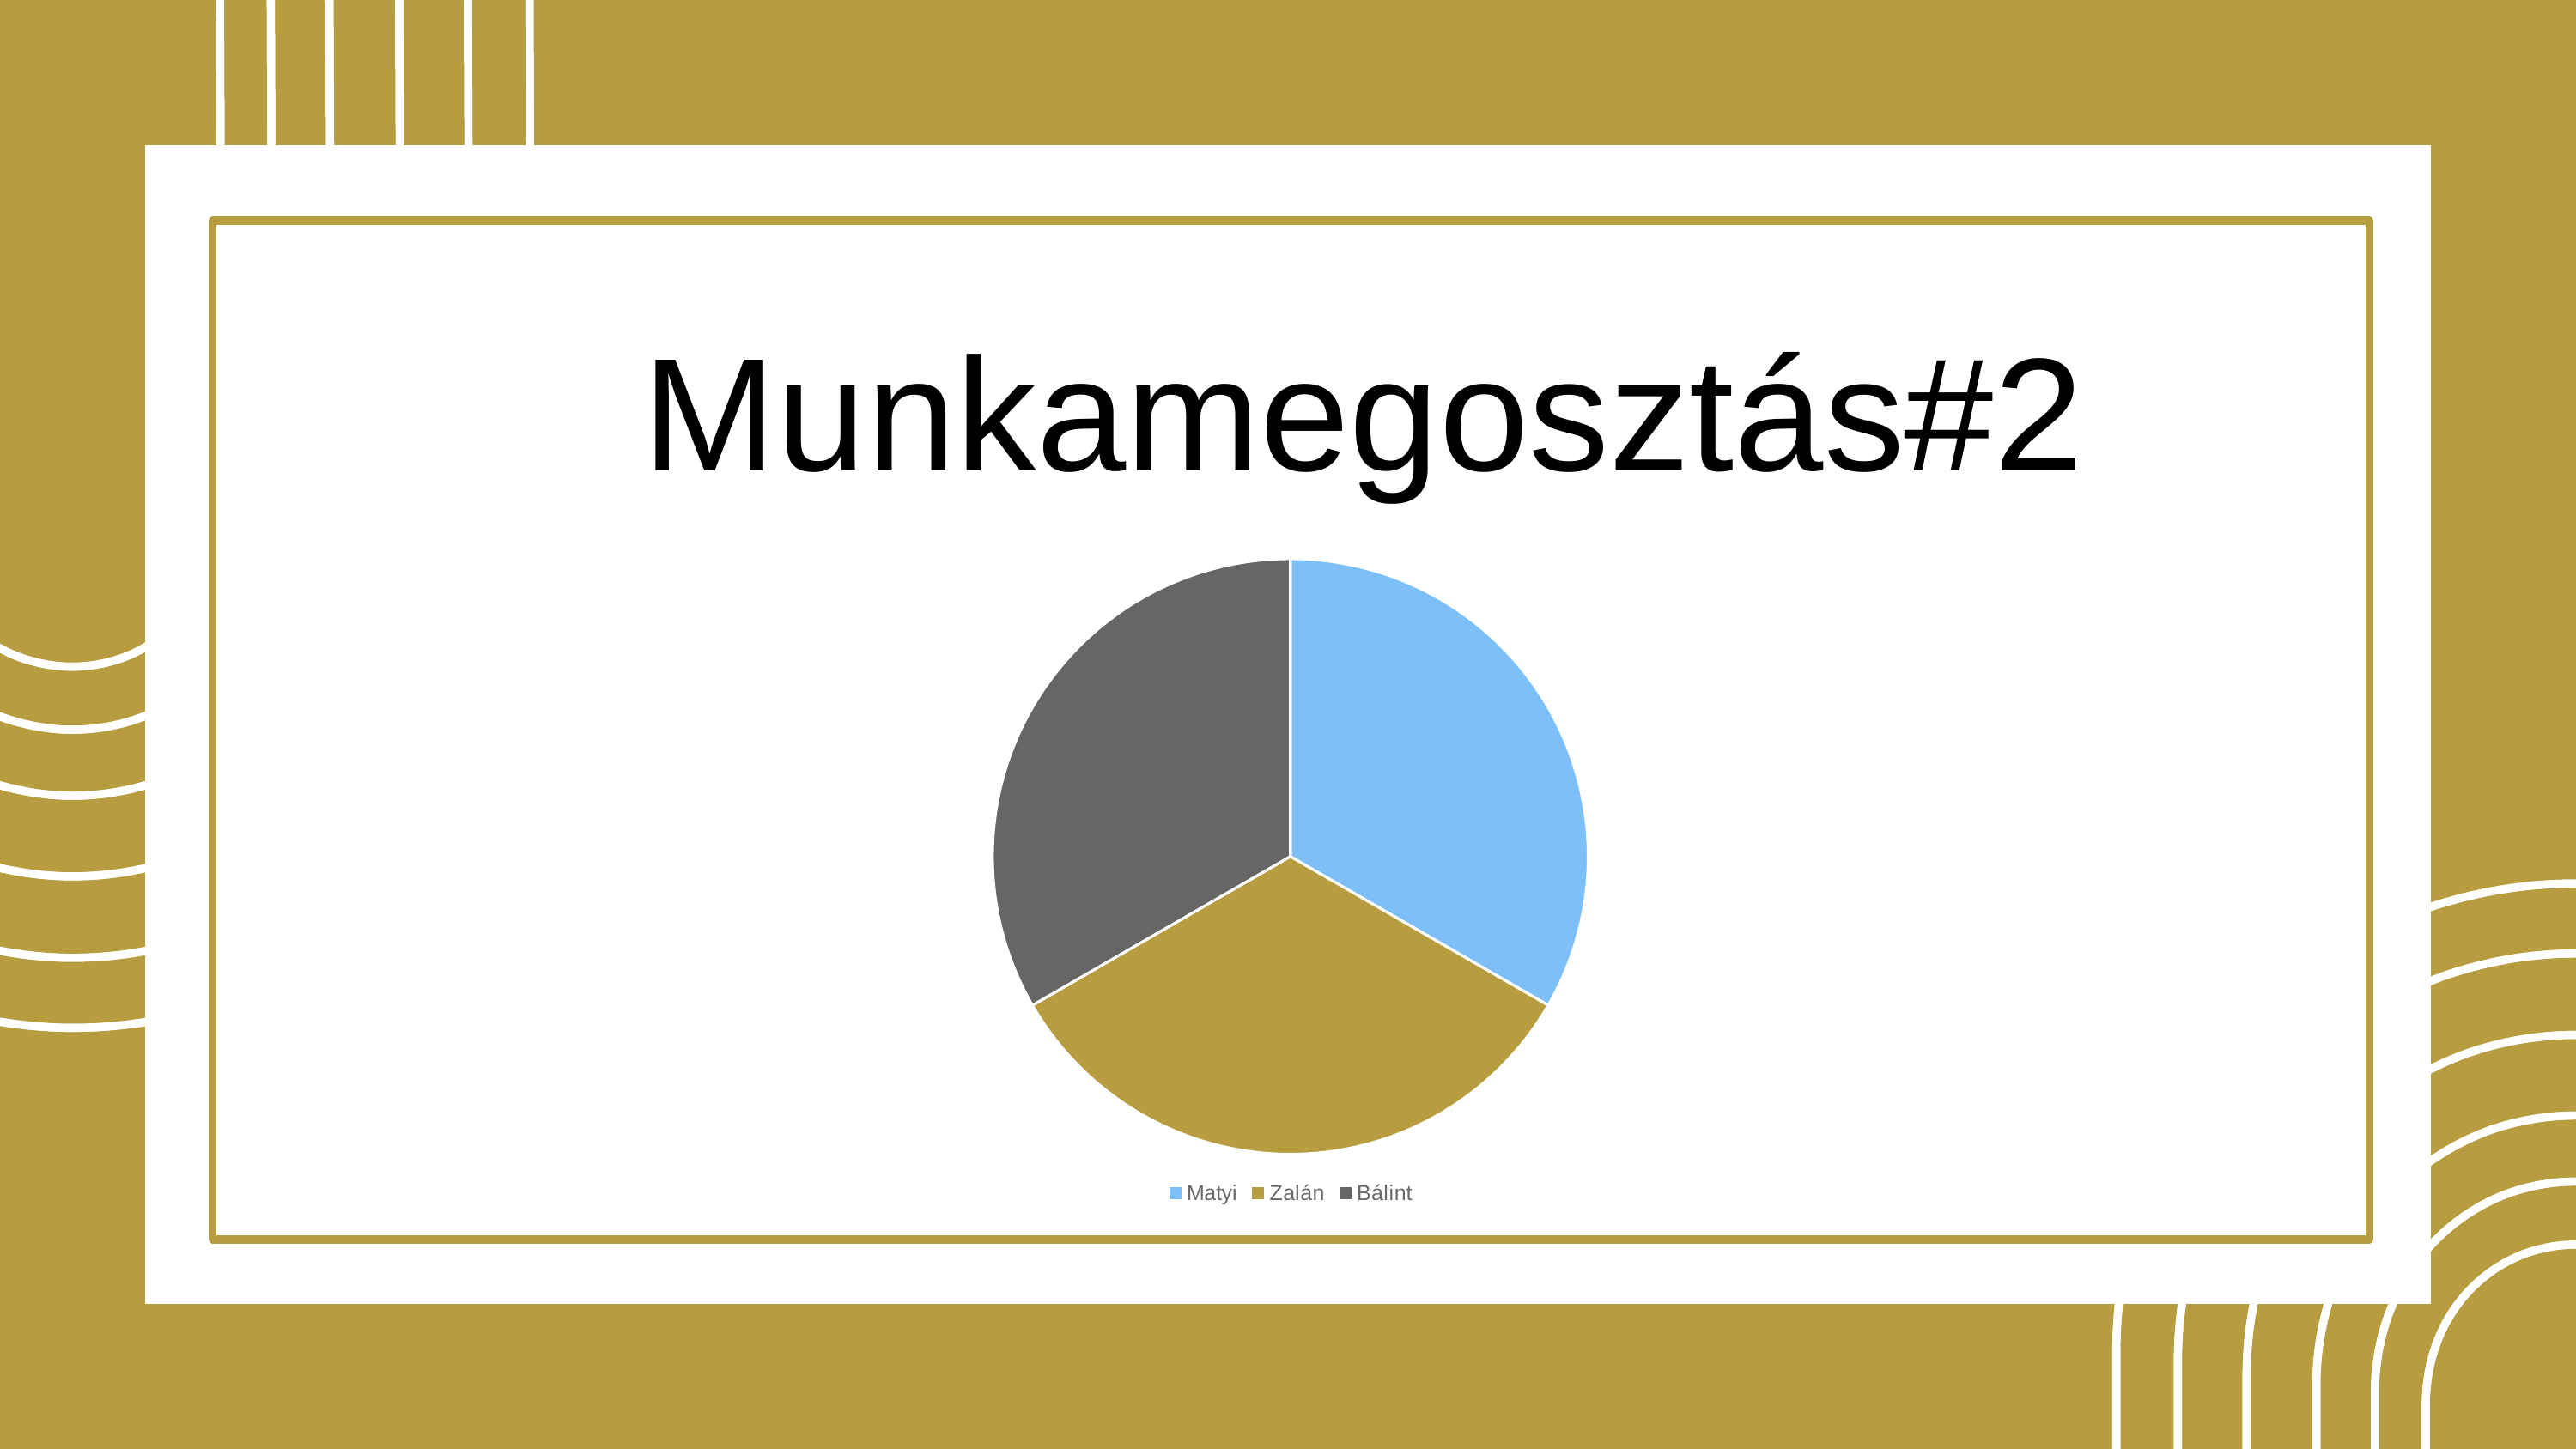

Munkamegosztás#2

### Chart

| Category | Értékesítés |
|---|---|
| Matyi | 5.0 |
| Zalán | 5.0 |
| Bálint | 5.0 |